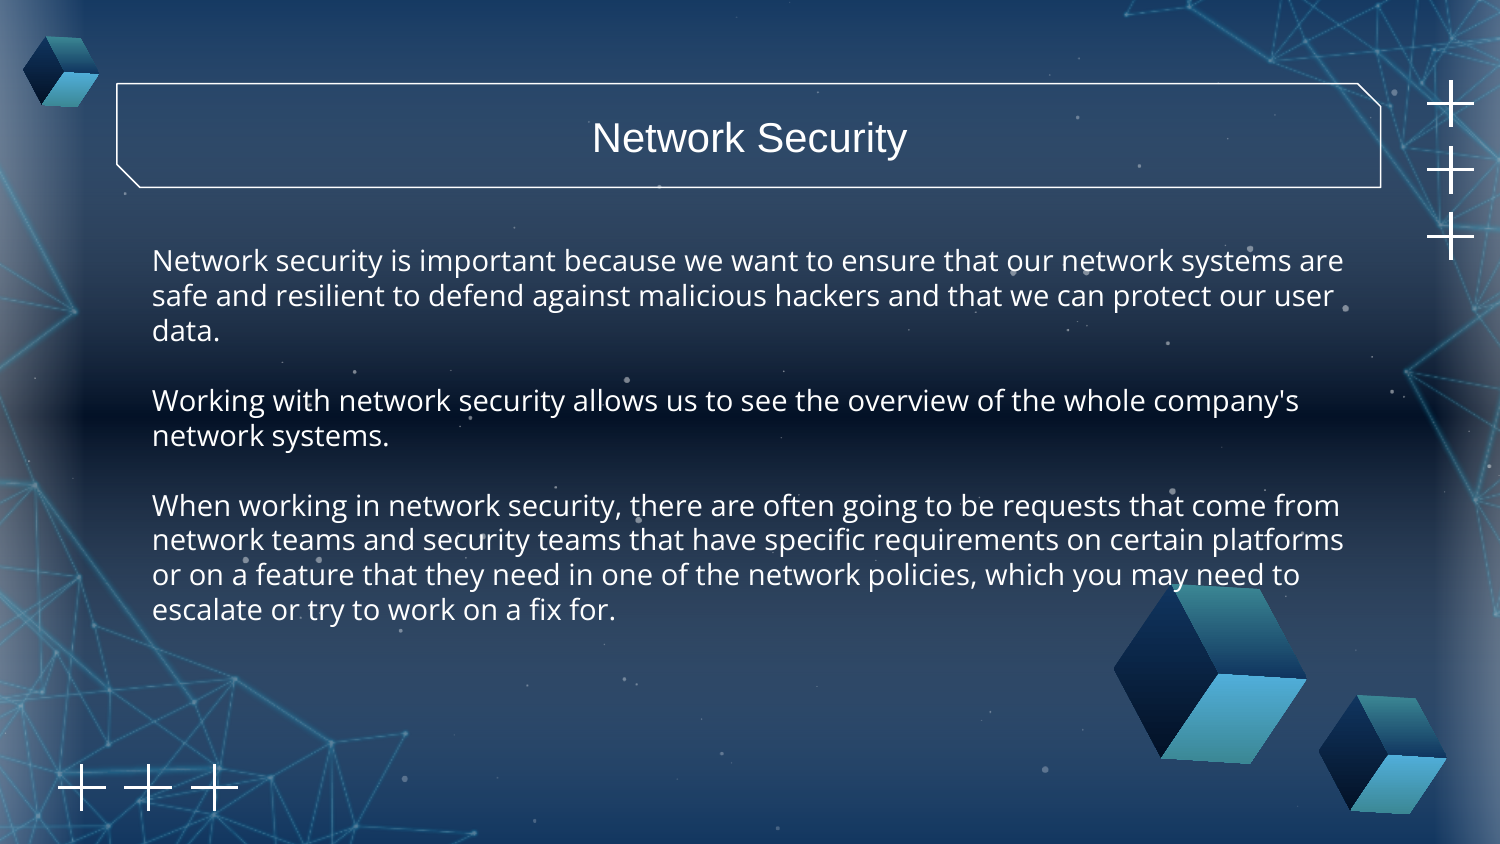

Network Security
Network security is important because we want to ensure that our network systems are safe and resilient to defend against malicious hackers and that we can protect our user data.

Working with network security allows us to see the overview of the whole company's network systems.

When working in network security, there are often going to be requests that come from network teams and security teams that have specific requirements on certain platforms or on a feature that they need in one of the network policies, which you may need to escalate or try to work on a fix for.